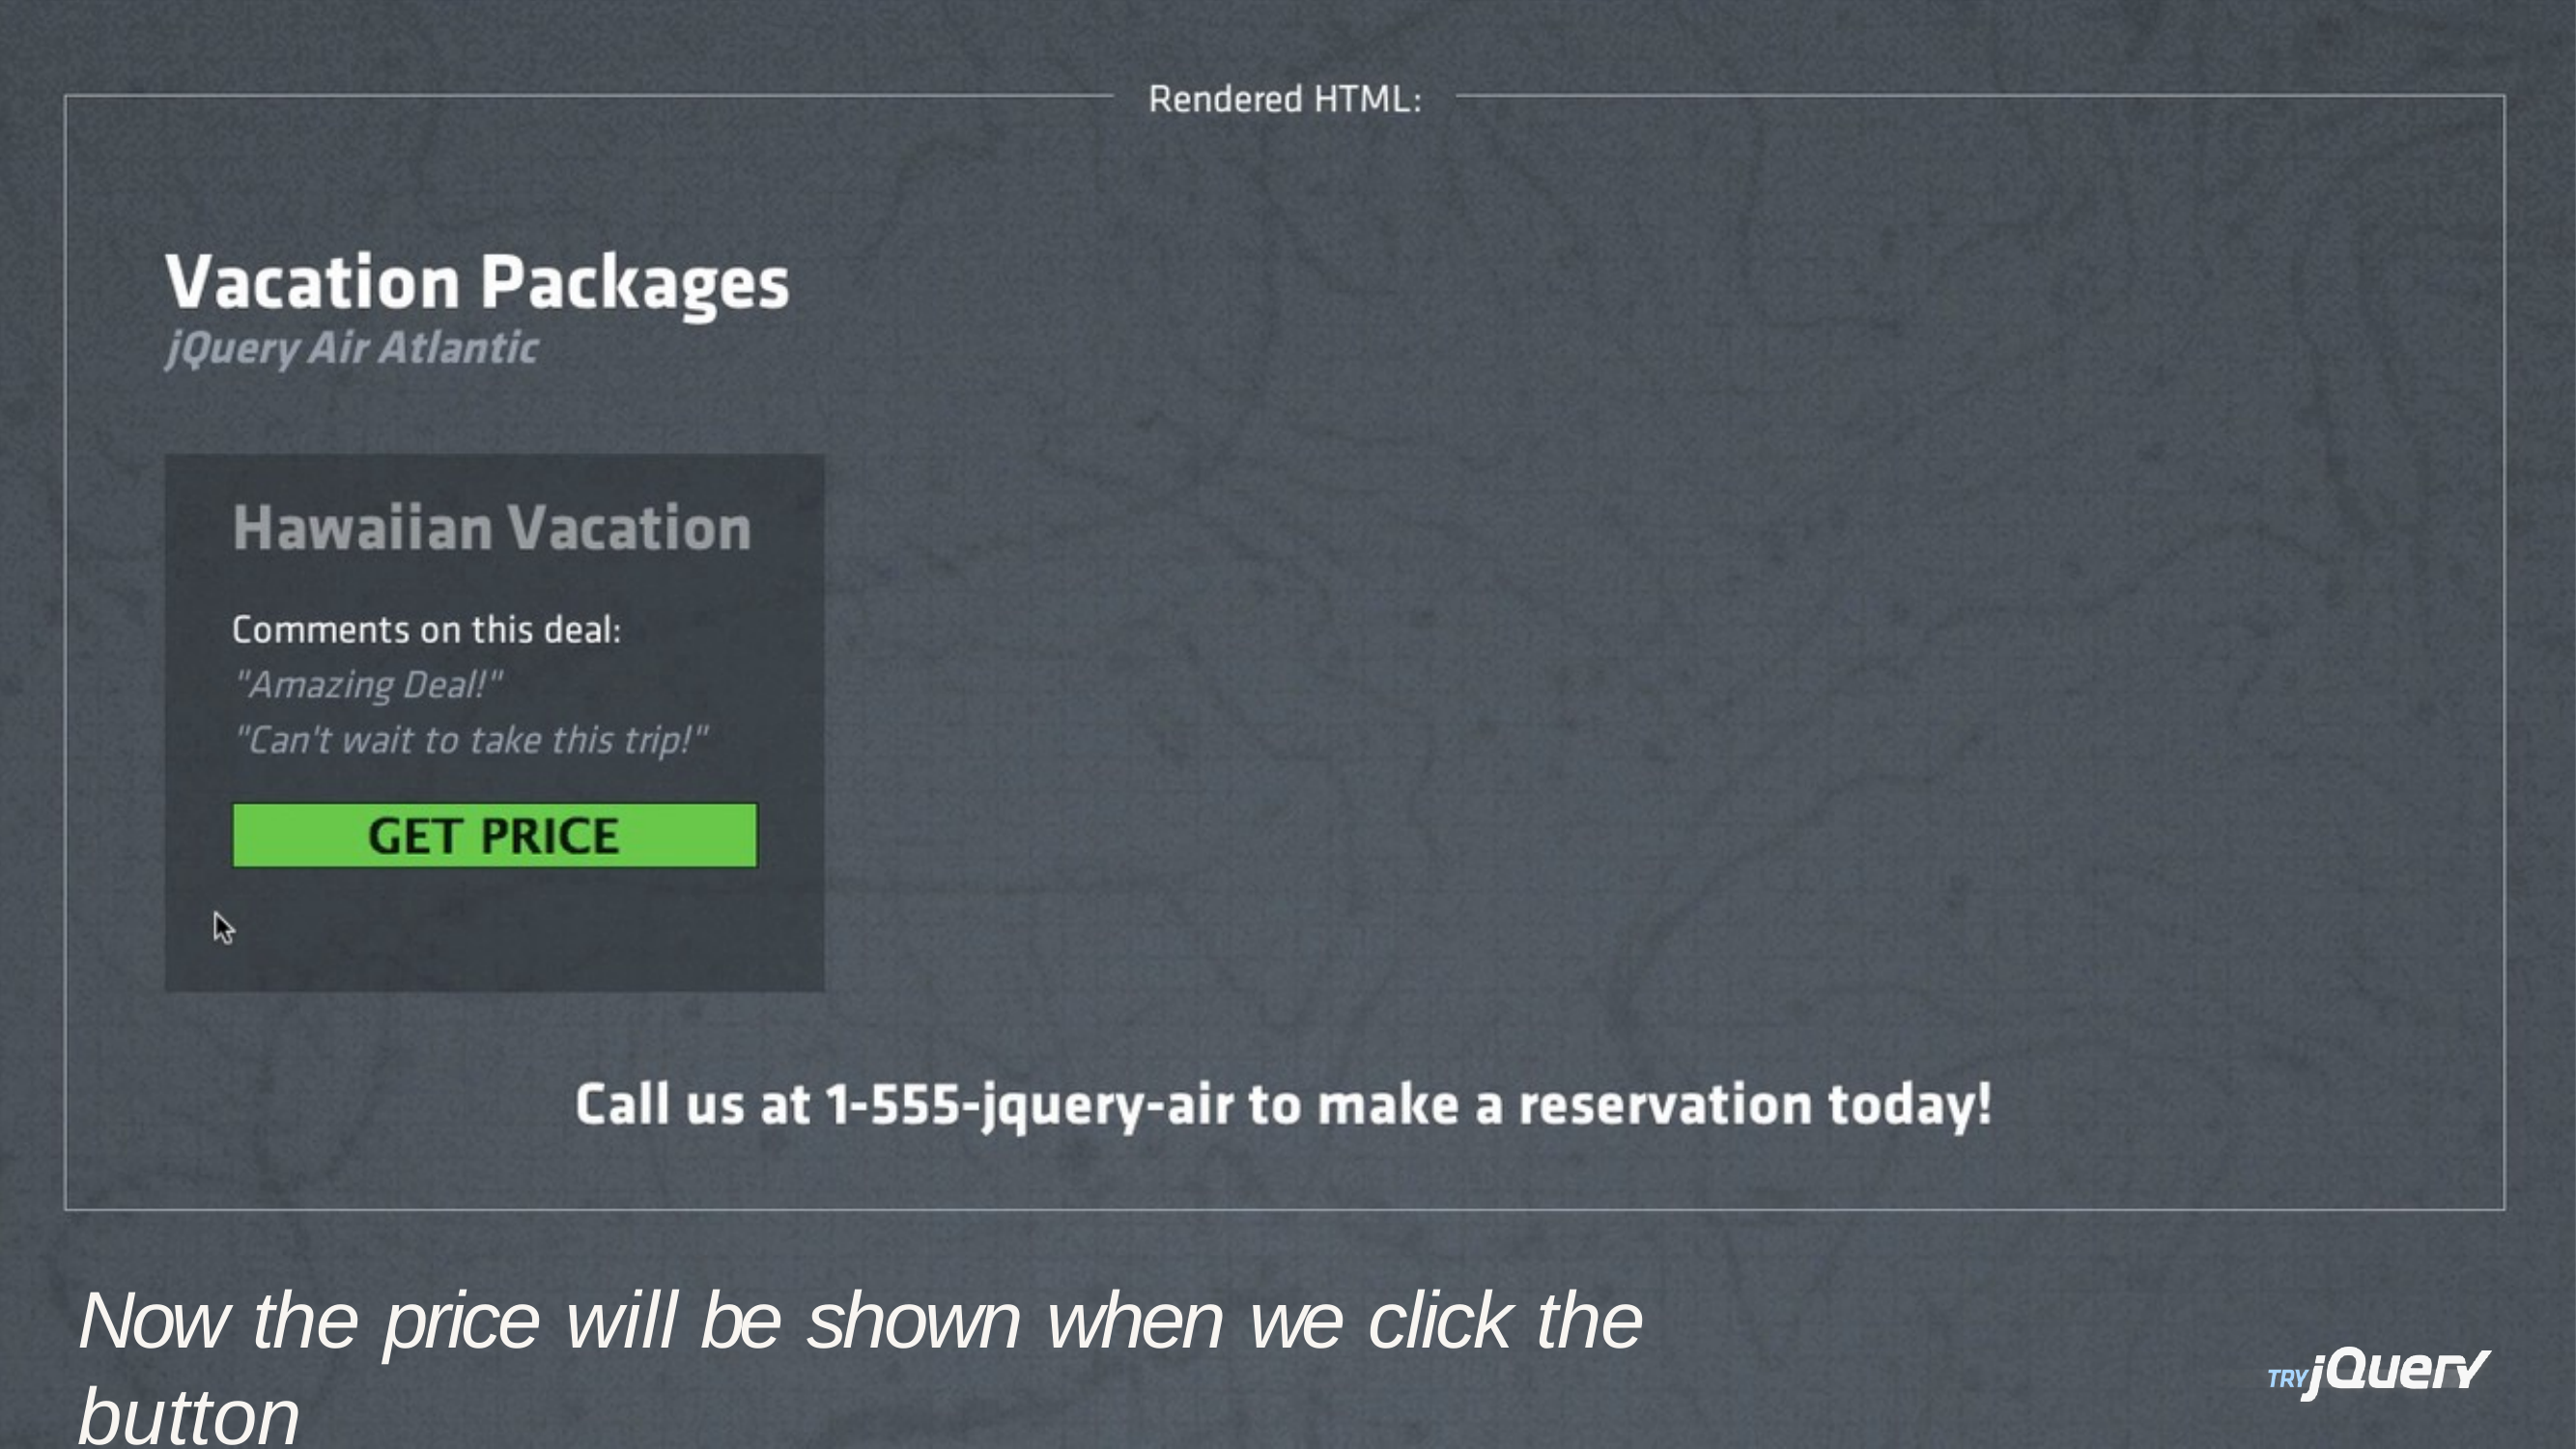

Now the price will be shown when we click the button